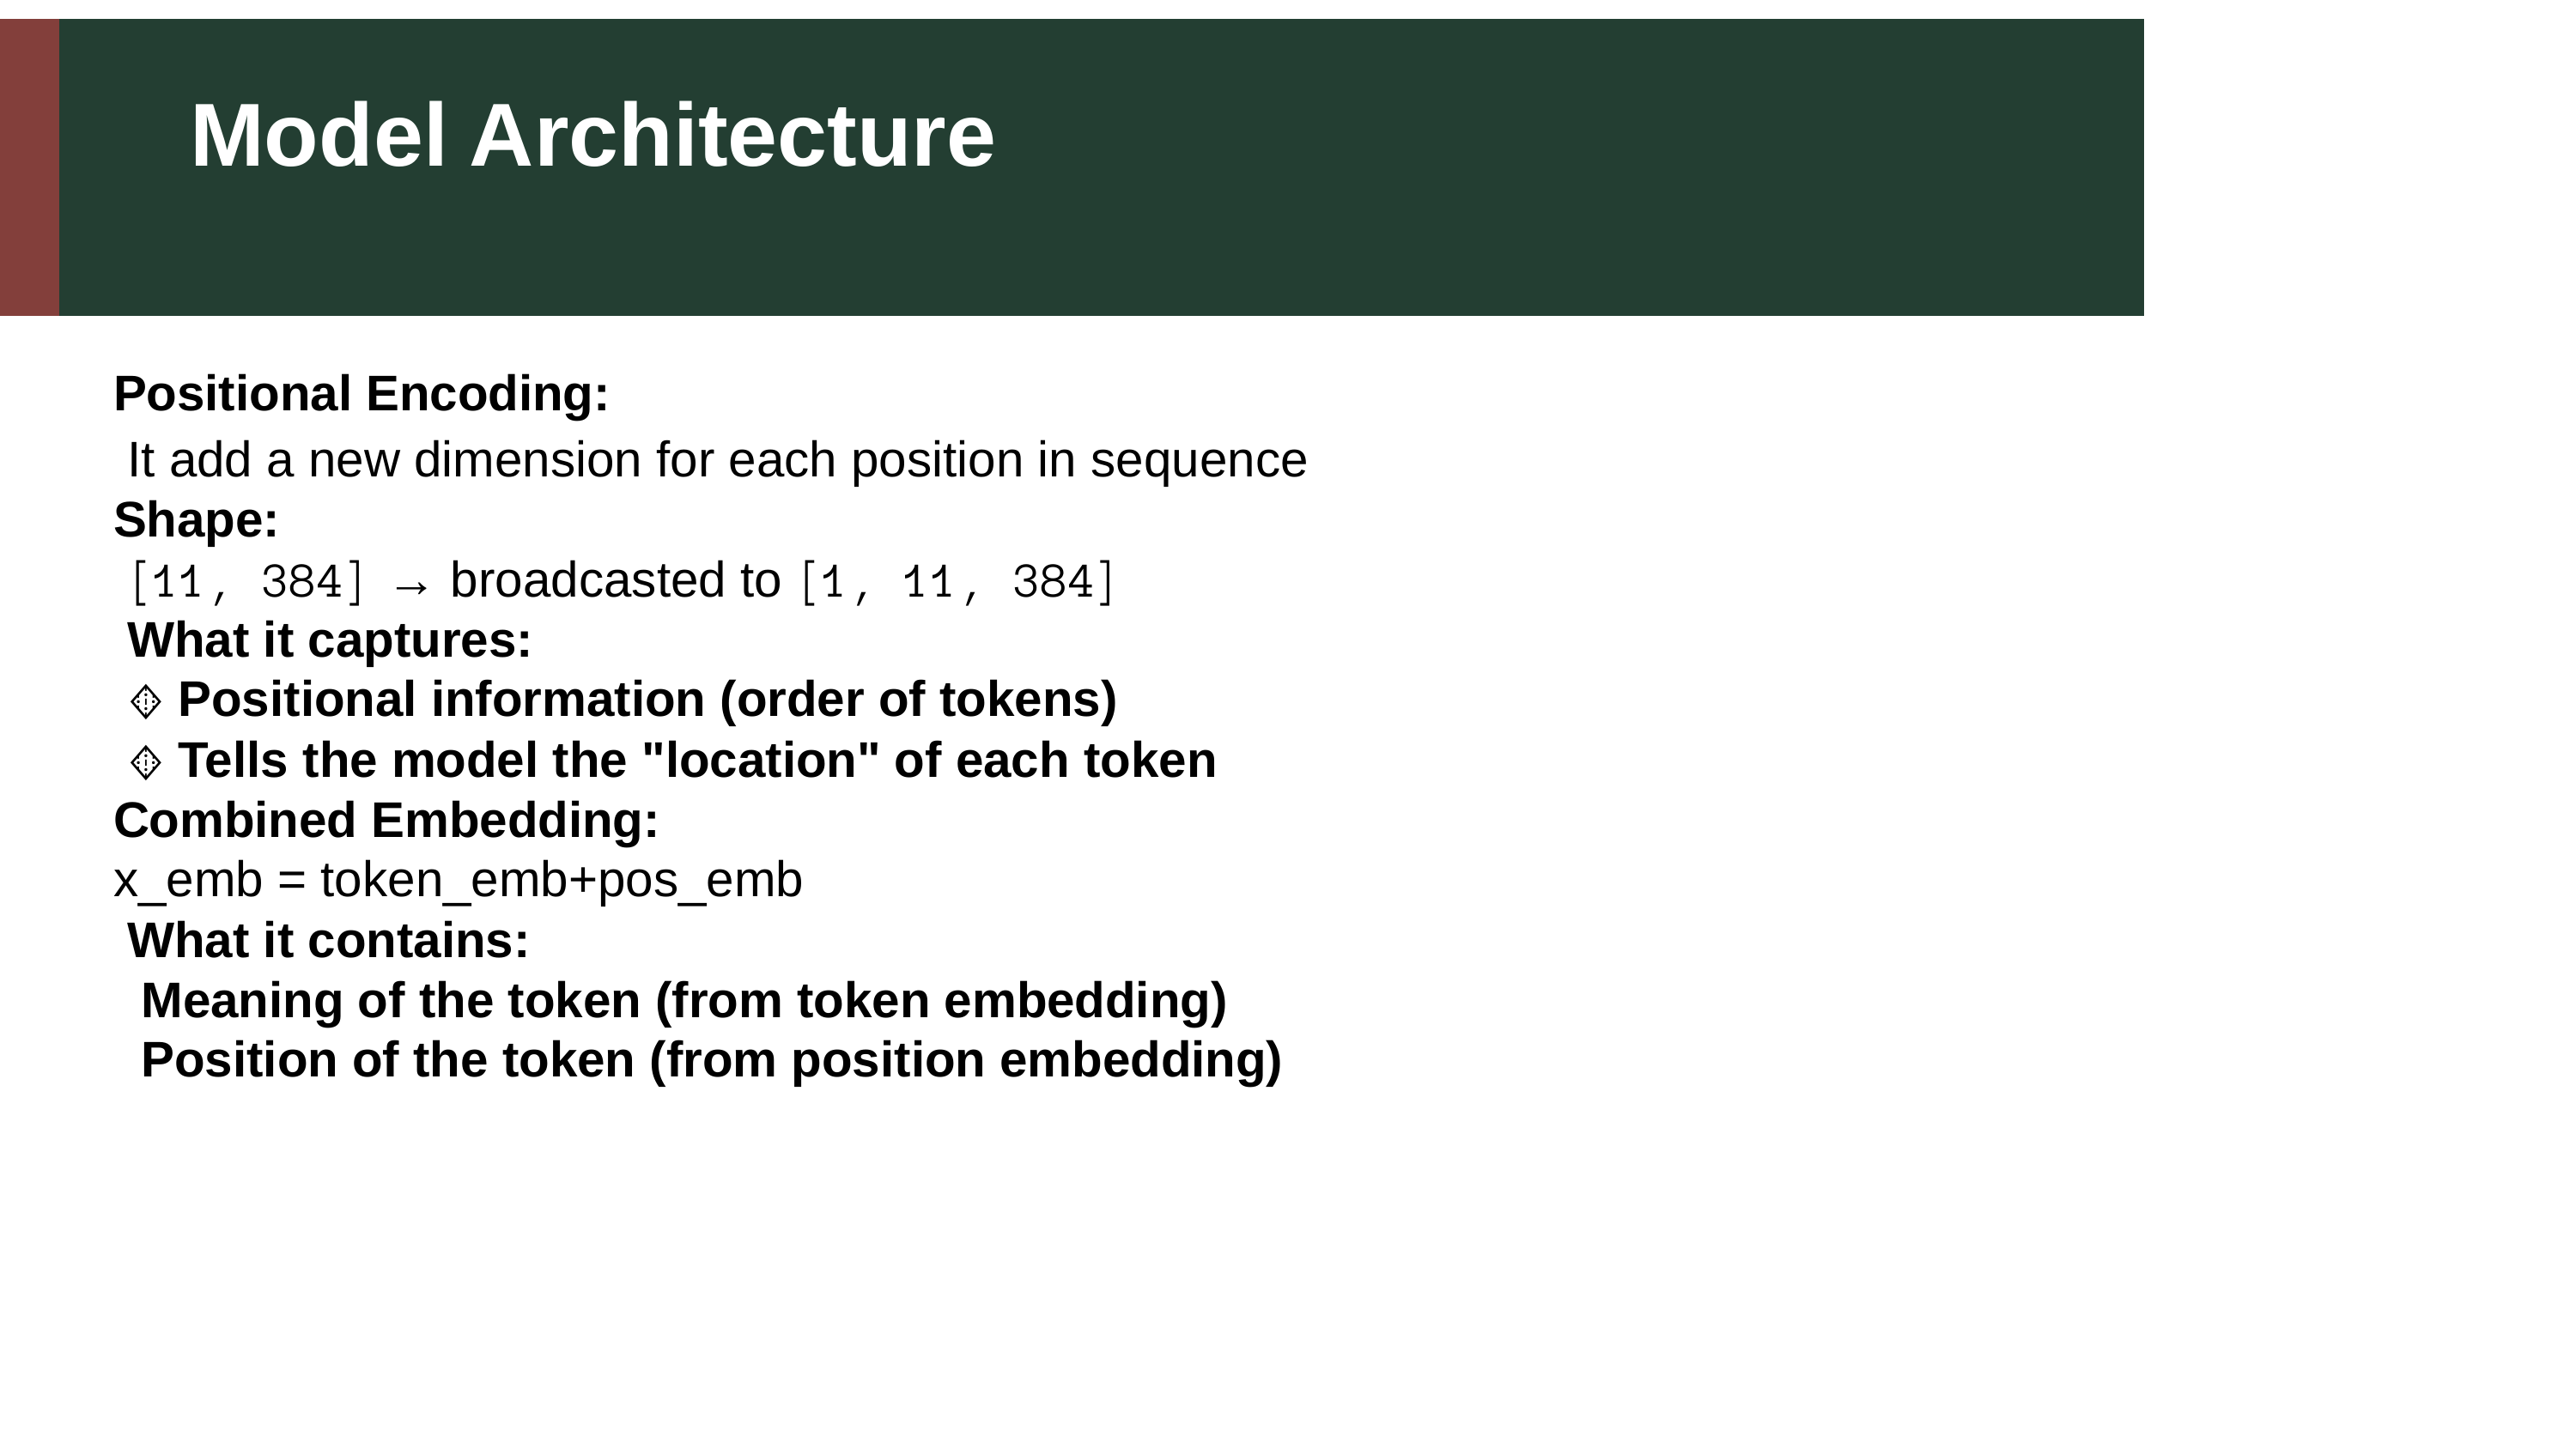

Model Architecture
Positional Encoding:
 It add a new dimension for each position in sequence
Shape:
 [11, 384] → broadcasted to [1, 11, 384]
 What it captures:
 🔸 Positional information (order of tokens)
 🔸 Tells the model the "location" of each token
Combined Embedding:
x_emb = token_emb+pos_emb
 What it contains:
  Meaning of the token (from token embedding)
  Position of the token (from position embedding)